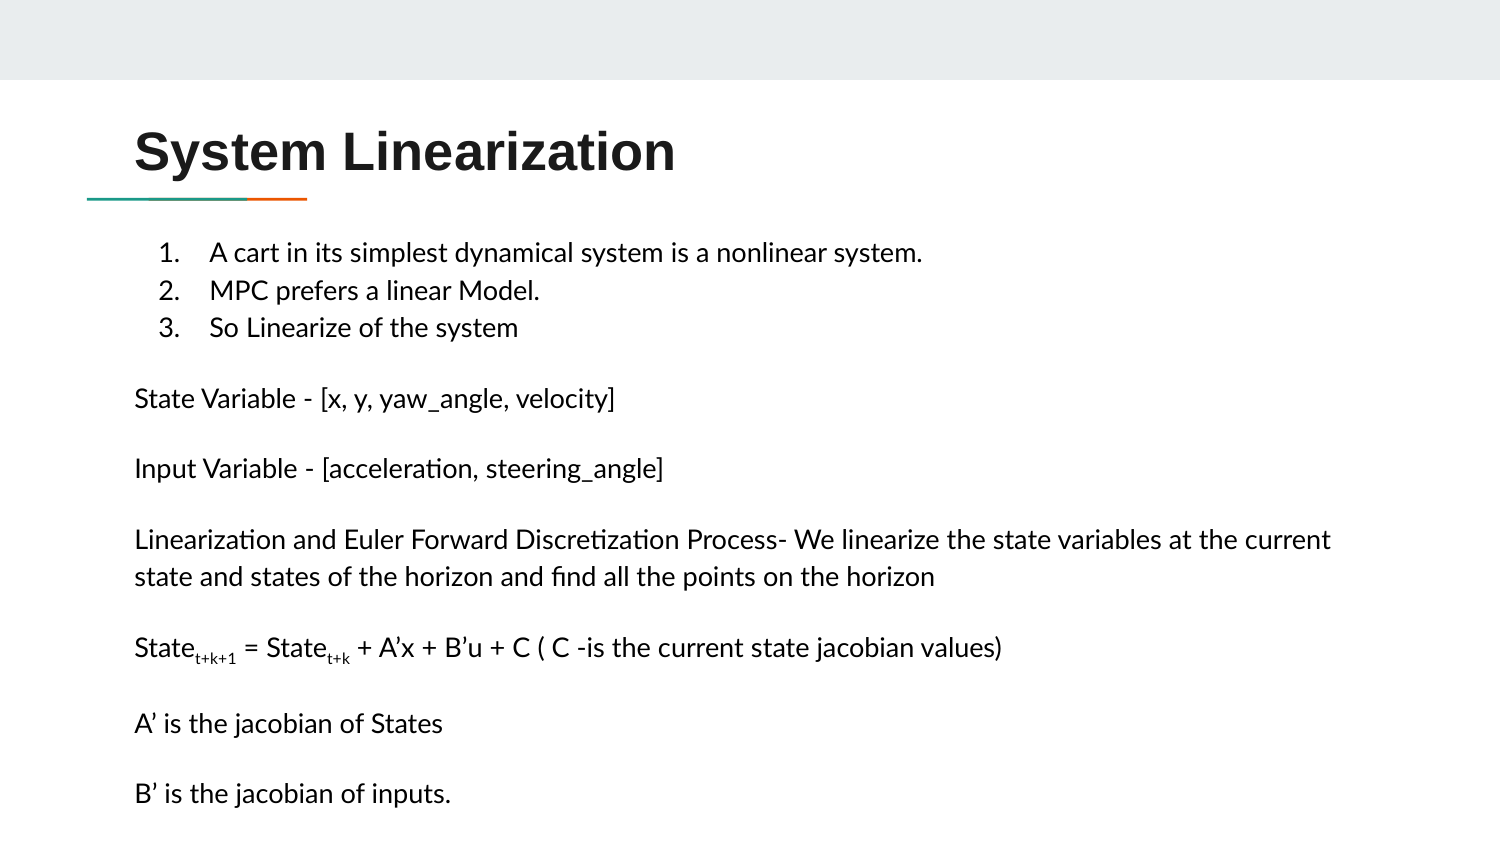

# System Linearization
A cart in its simplest dynamical system is a nonlinear system.
MPC prefers a linear Model.
So Linearize of the system
State Variable - [x, y, yaw_angle, velocity]
Input Variable - [acceleration, steering_angle]
Linearization and Euler Forward Discretization Process- We linearize the state variables at the current state and states of the horizon and find all the points on the horizon
Statet+k+1 = Statet+k + A’x + B’u + C ( C -is the current state jacobian values)
A’ is the jacobian of States
B’ is the jacobian of inputs.